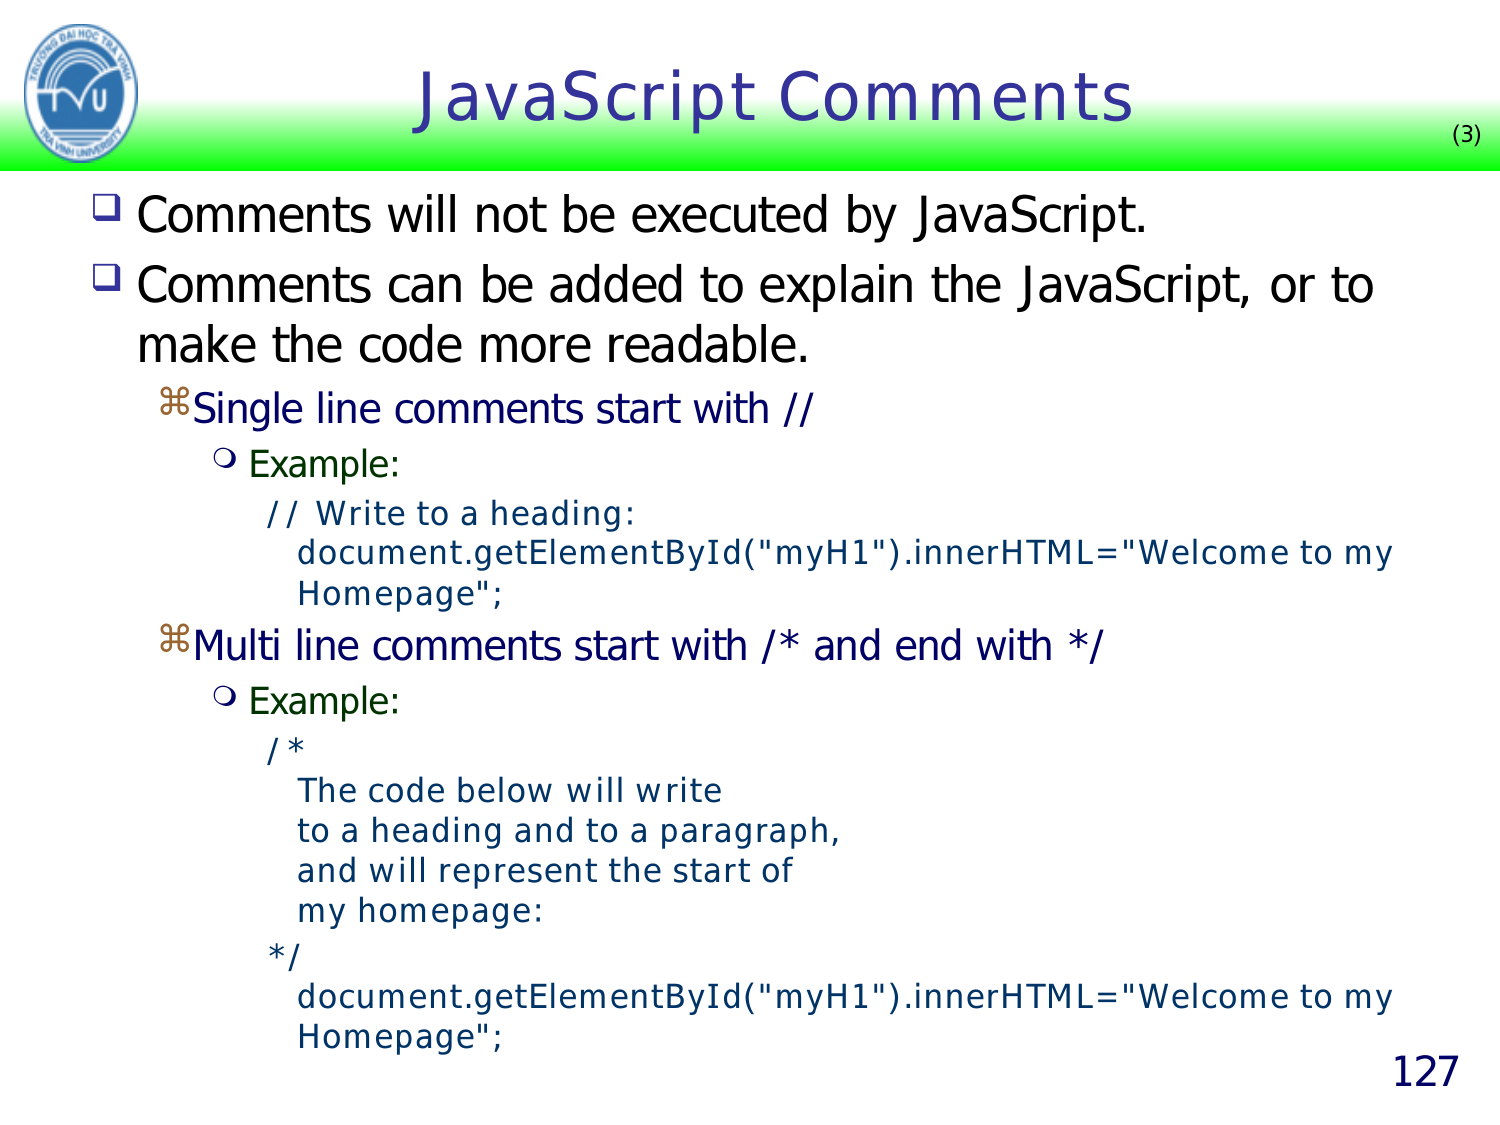

# JavaScript Comments
(3)
Comments will not be executed by JavaScript.
Comments can be added to explain the JavaScript, or to make the code more readable.
Single line comments start with //
Example:
// Write to a heading:
document.getElementById("myH1").innerHTML="Welcome to my Homepage";
Multi line comments start with /* and end with */
Example:
/*
The code below will write
to a heading and to a paragraph,
and will represent the start of
my homepage:
*/
document.getElementById("myH1").innerHTML="Welcome to my Homepage";
127